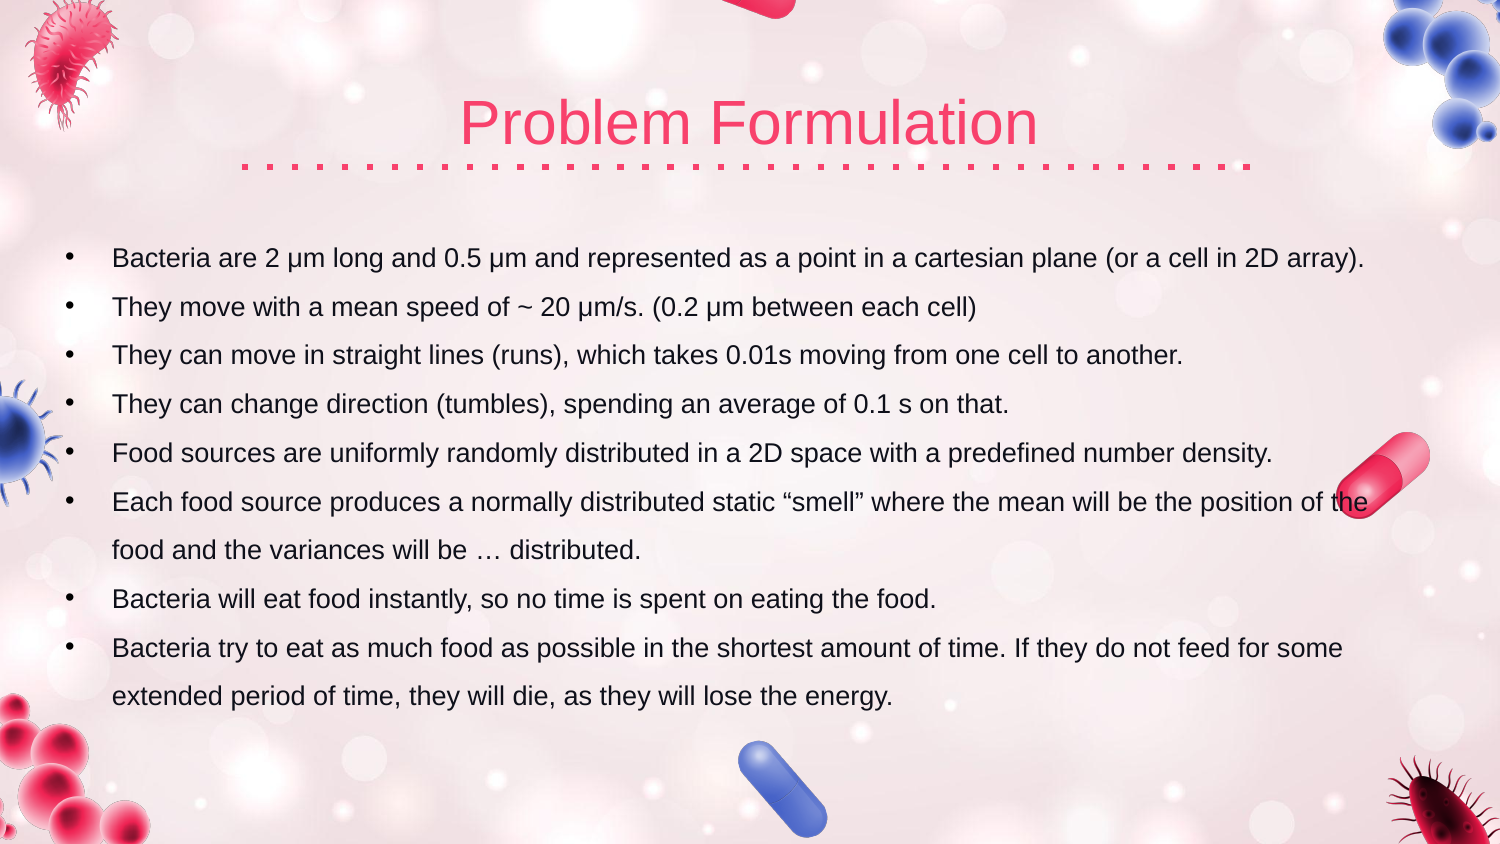

Problem Formulation
Bacteria are 2 μm long and 0.5 μm and represented as a point in a cartesian plane (or a cell in 2D array).
They move with a mean speed of ~ 20 μm/s. (0.2 μm between each cell)
They can move in straight lines (runs), which takes 0.01s moving from one cell to another.
They can change direction (tumbles), spending an average of 0.1 s on that.
Food sources are uniformly randomly distributed in a 2D space with a predefined number density.
Each food source produces a normally distributed static “smell” where the mean will be the position of the food and the variances will be … distributed.
Bacteria will eat food instantly, so no time is spent on eating the food.
Bacteria try to eat as much food as possible in the shortest amount of time. If they do not feed for some extended period of time, they will die, as they will lose the energy.